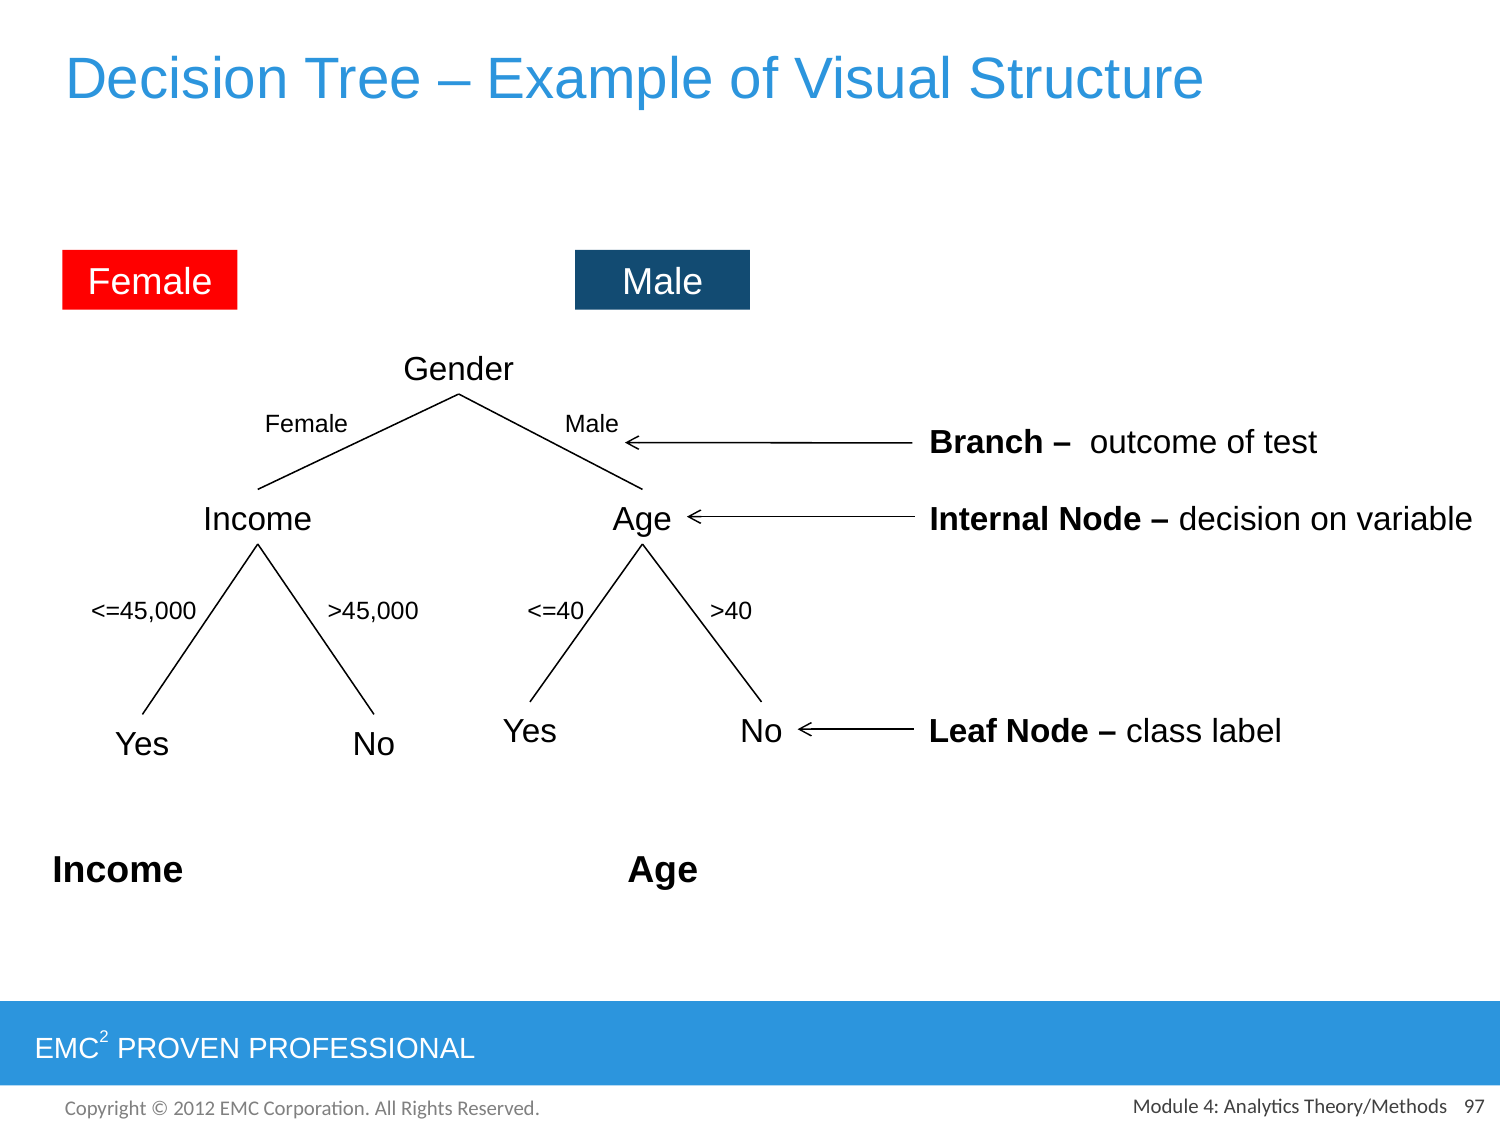

# Decision Tree – Example of Visual Structure
Female
Male
Gender
Female
Male
Branch –  outcome of test
Income
Age
Internal Node – decision on variable
<=45,000
>45,000
<=40
>40
Yes
No
Leaf Node – class label
Yes
No
Income
Age
Module 4: Analytics Theory/Methods
97